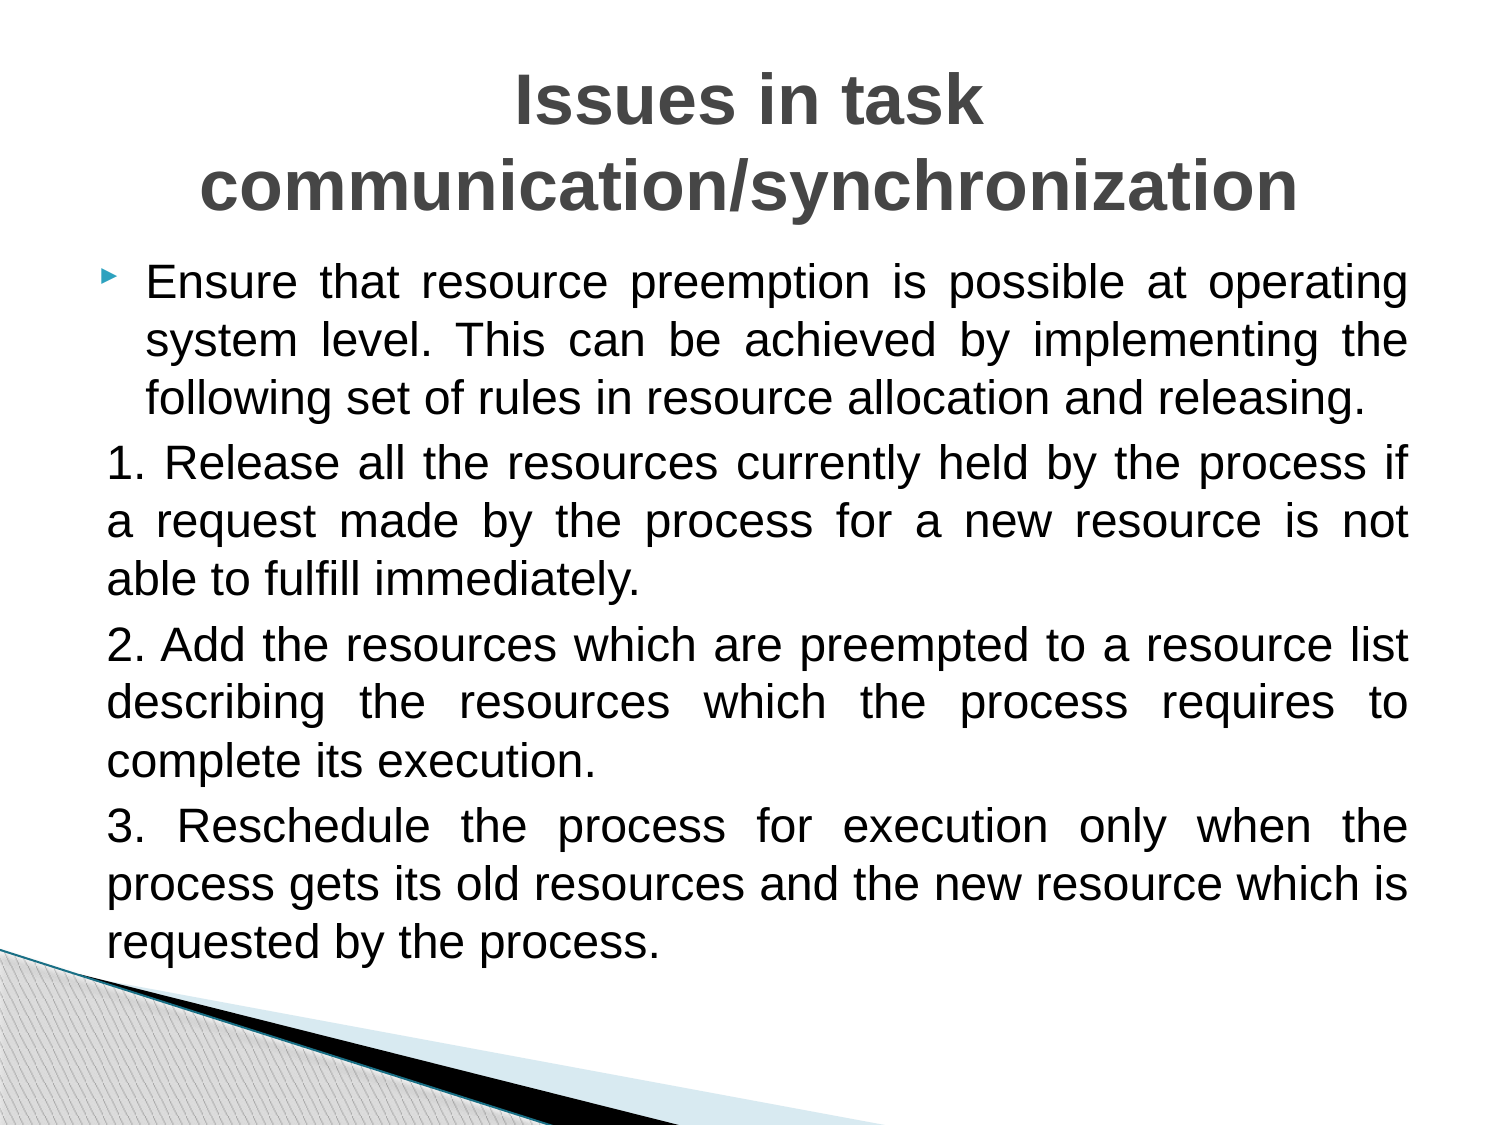

# Issues in task communication/synchronization
Ensure that resource preemption is possible at operating system level. This can be achieved by implementing the following set of rules in resource allocation and releasing.
1. Release all the resources currently held by the process if a request made by the process for a new resource is not able to fulfill immediately.
2. Add the resources which are preempted to a resource list describing the resources which the process requires to complete its execution.
3. Reschedule the process for execution only when the process gets its old resources and the new resource which is requested by the process.